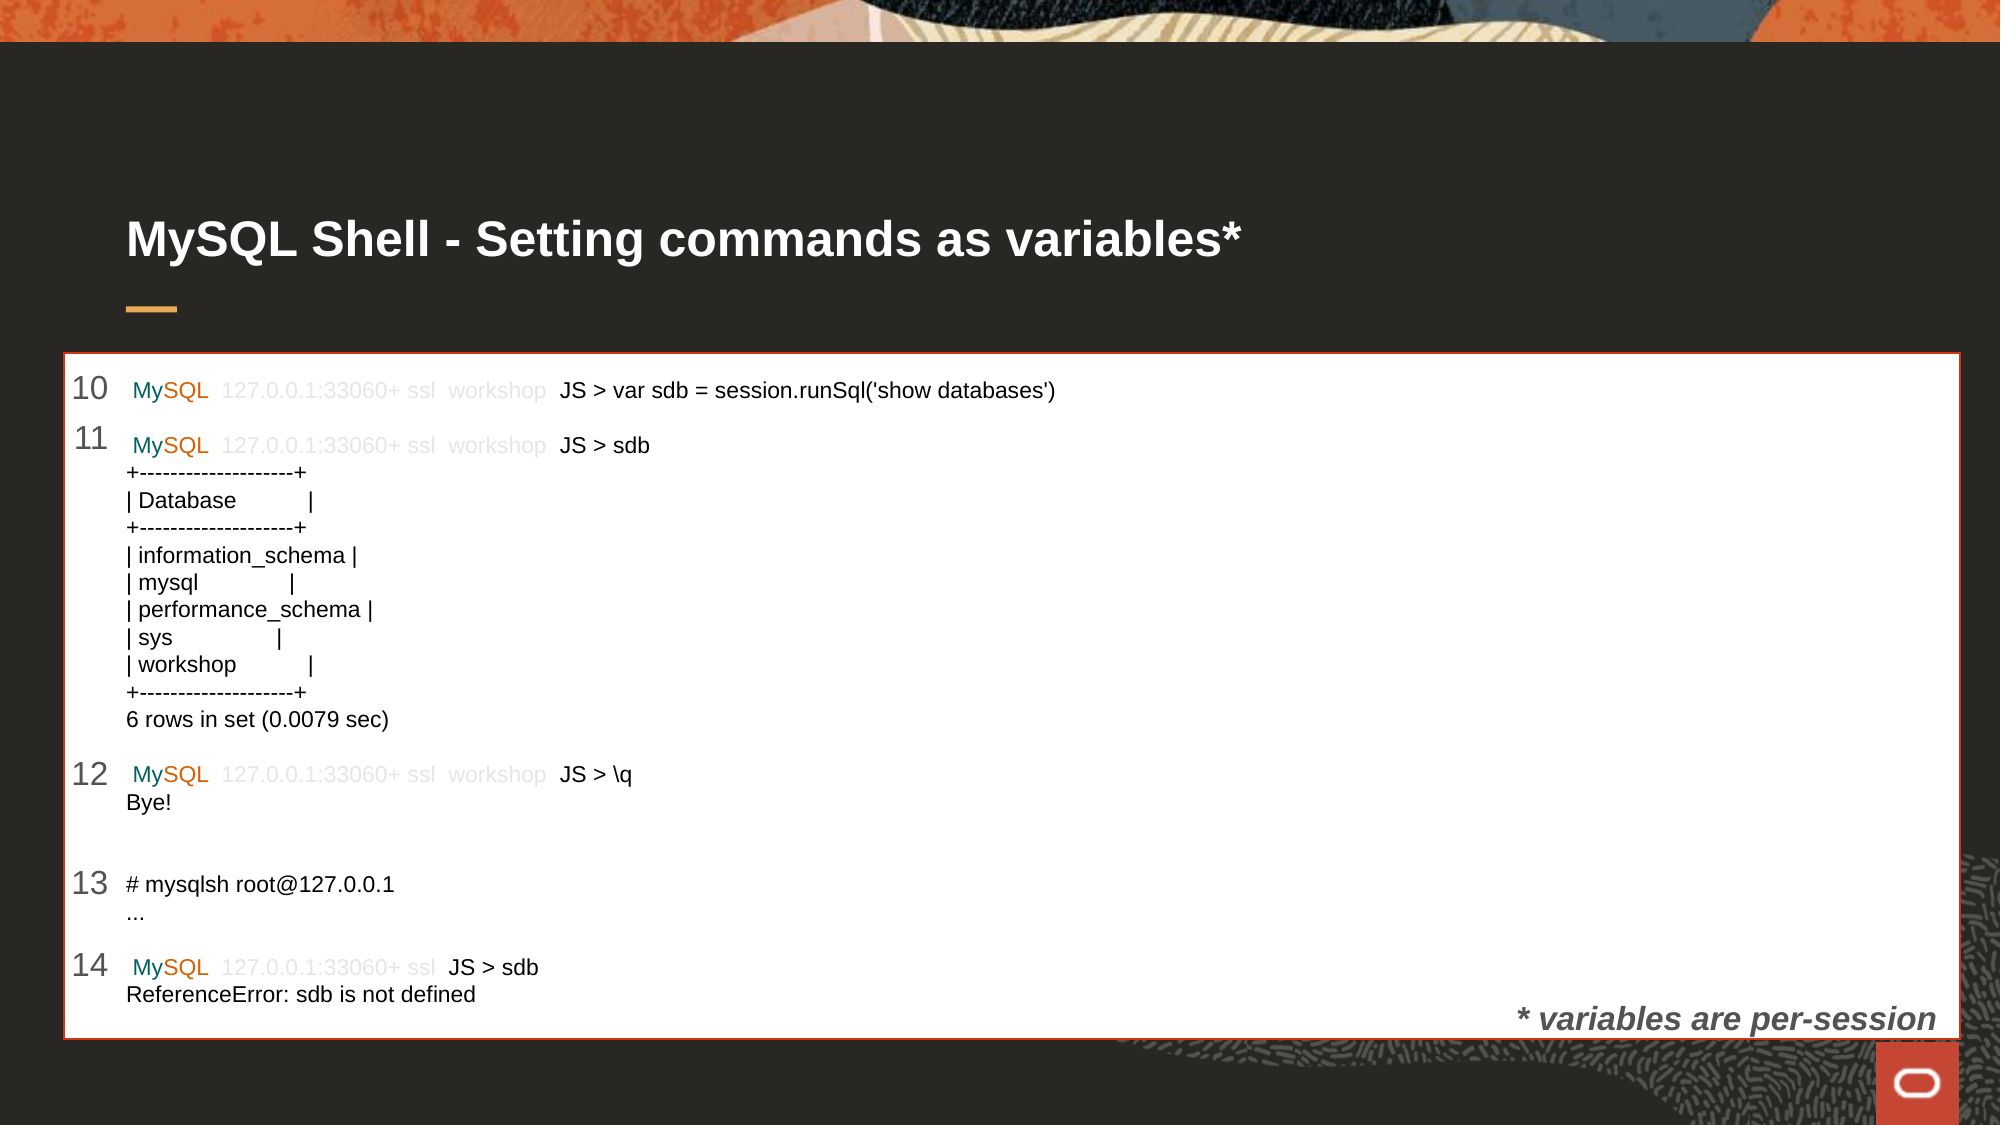

# MySQL Shell - Setting commands as variables*
1
2

4

5

10
11

12

13
14
 MySQL  127.0.0.1:33060+ ssl  workshop  JS > var sdb = session.runSql('show databases')

 MySQL  127.0.0.1:33060+ ssl  workshop  JS > sdb
+--------------------+
| Database           |
+--------------------+
| information_schema |
| mysql              |
| performance_schema |
| sys                |
| workshop           |
+--------------------+
6 rows in set (0.0079 sec)

 MySQL  127.0.0.1:33060+ ssl  workshop  JS > \q
Bye!

# mysqlsh root@127.0.0.1
...

 MySQL  127.0.0.1:33060+ ssl  JS > sdb
ReferenceError: sdb is not defined
* variables are per-session
34